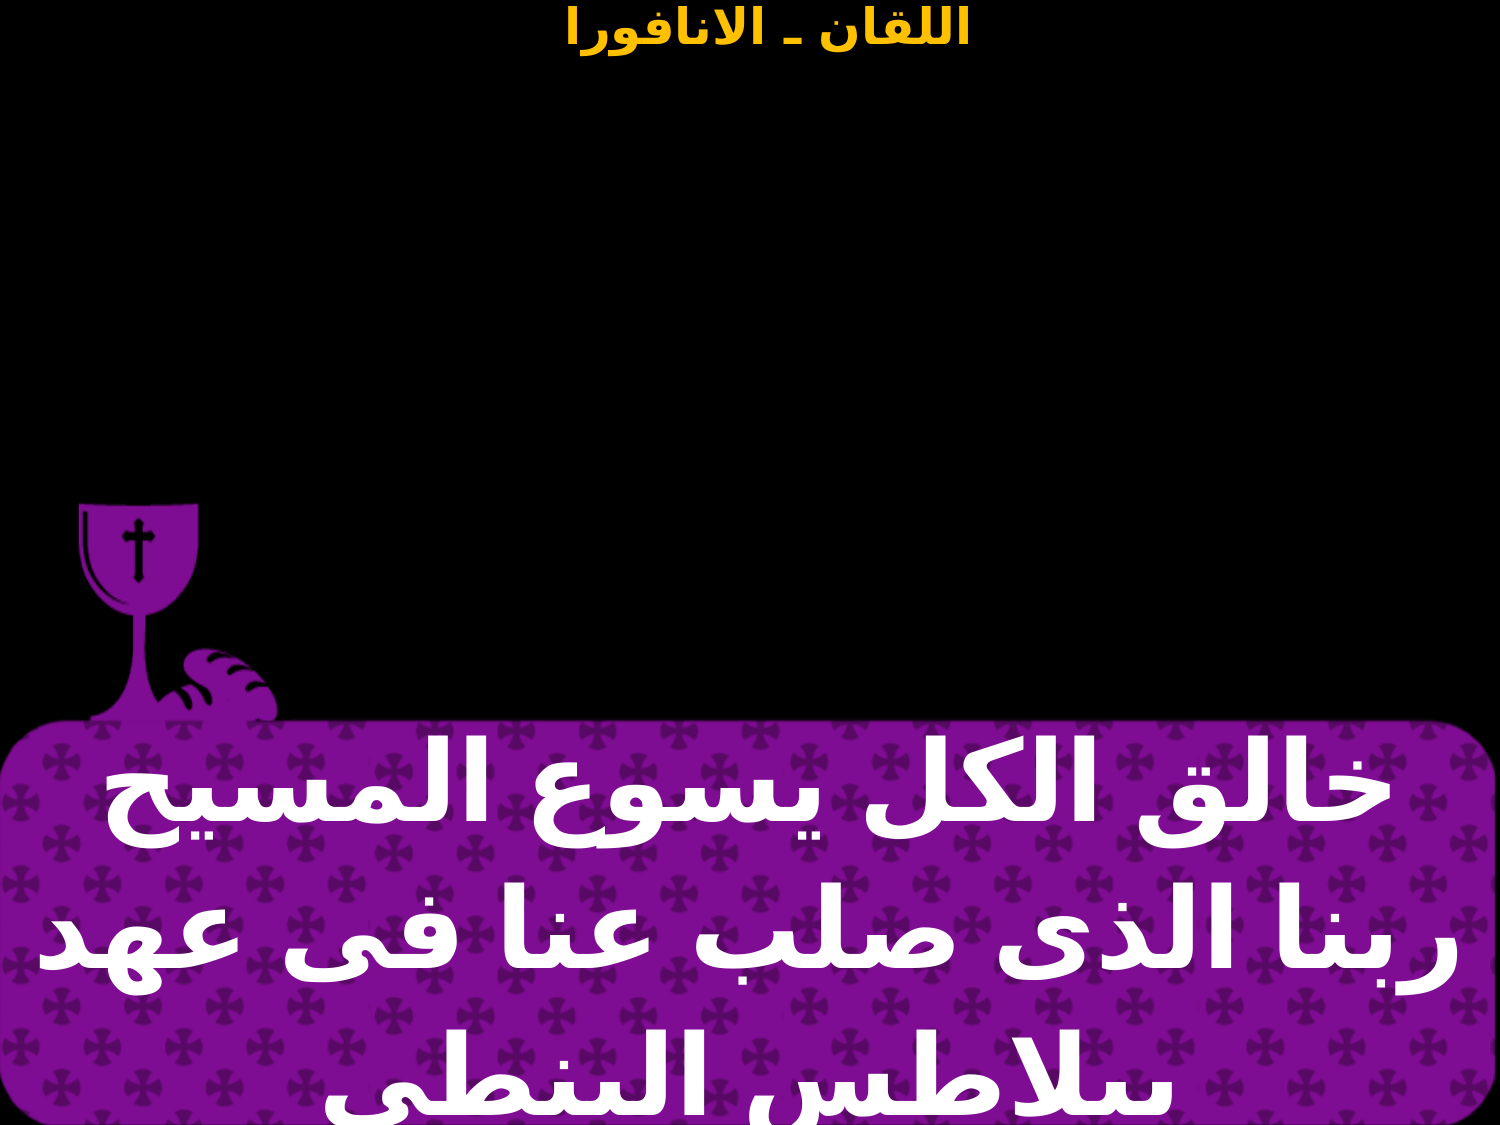

| خالق الكل يسوع المسيح ربنا الذى صلب عنا فى عهد بيلاطس البنطى |
| --- |